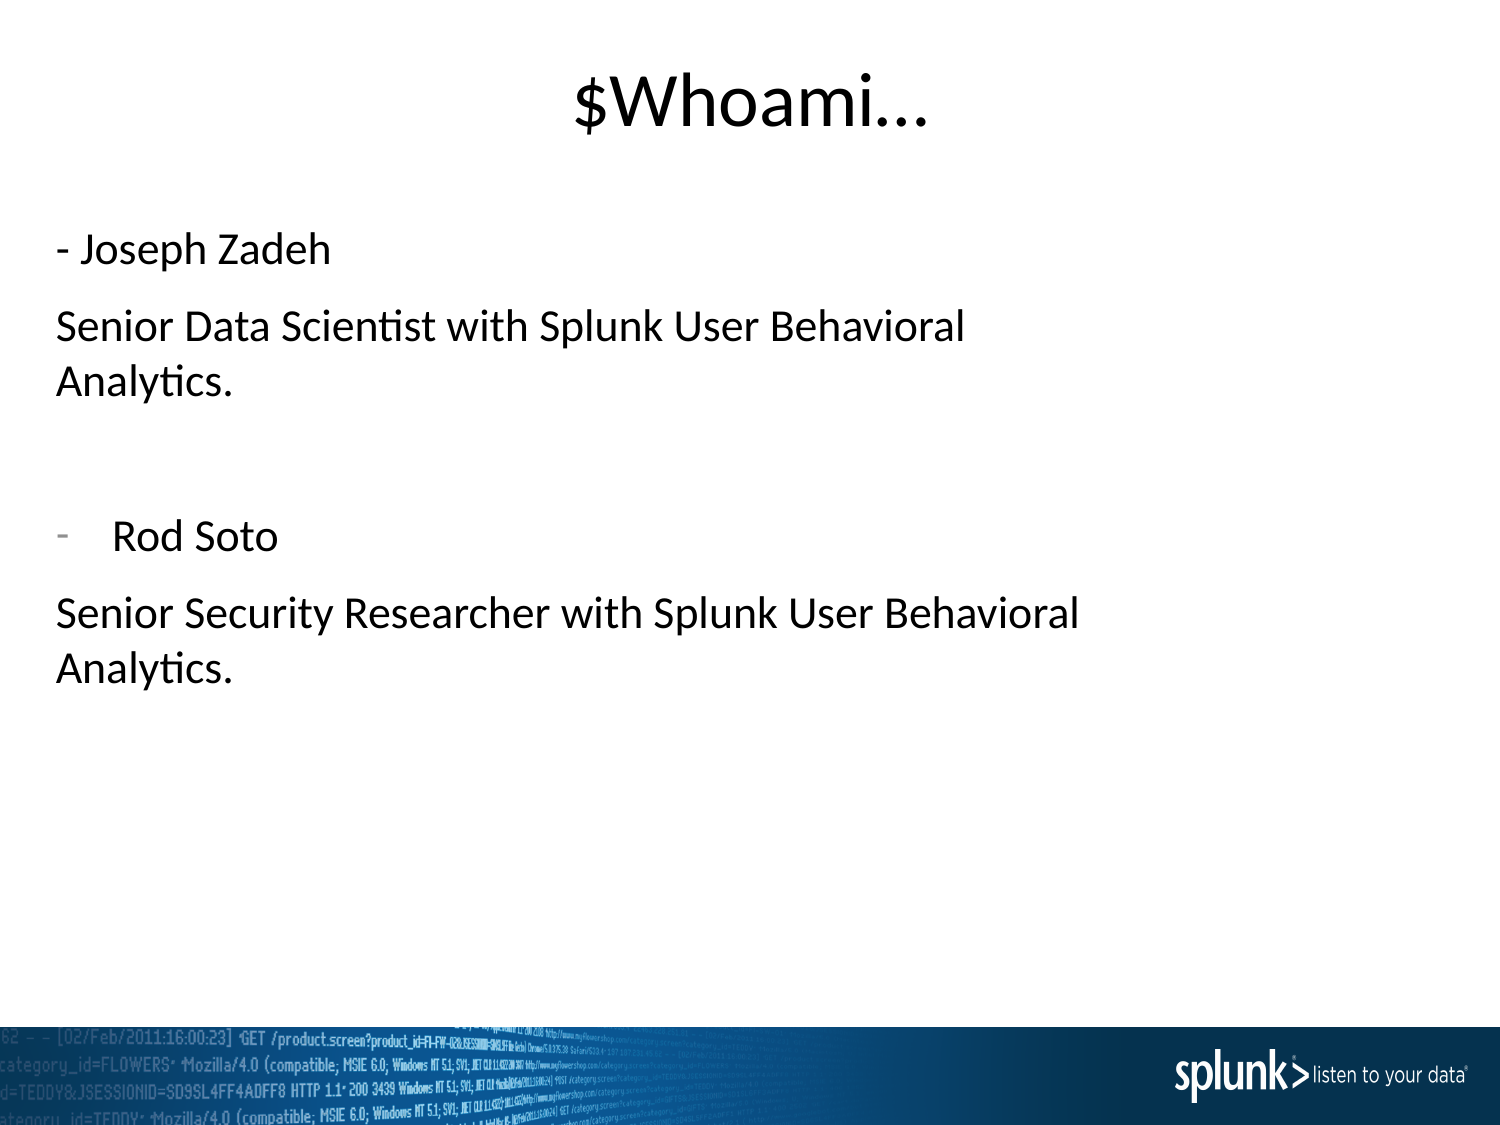

# $Whoami…
- Joseph Zadeh
Senior Data Scientist with Splunk User Behavioral Analytics.

Rod Soto
Senior Security Researcher with Splunk User Behavioral Analytics.